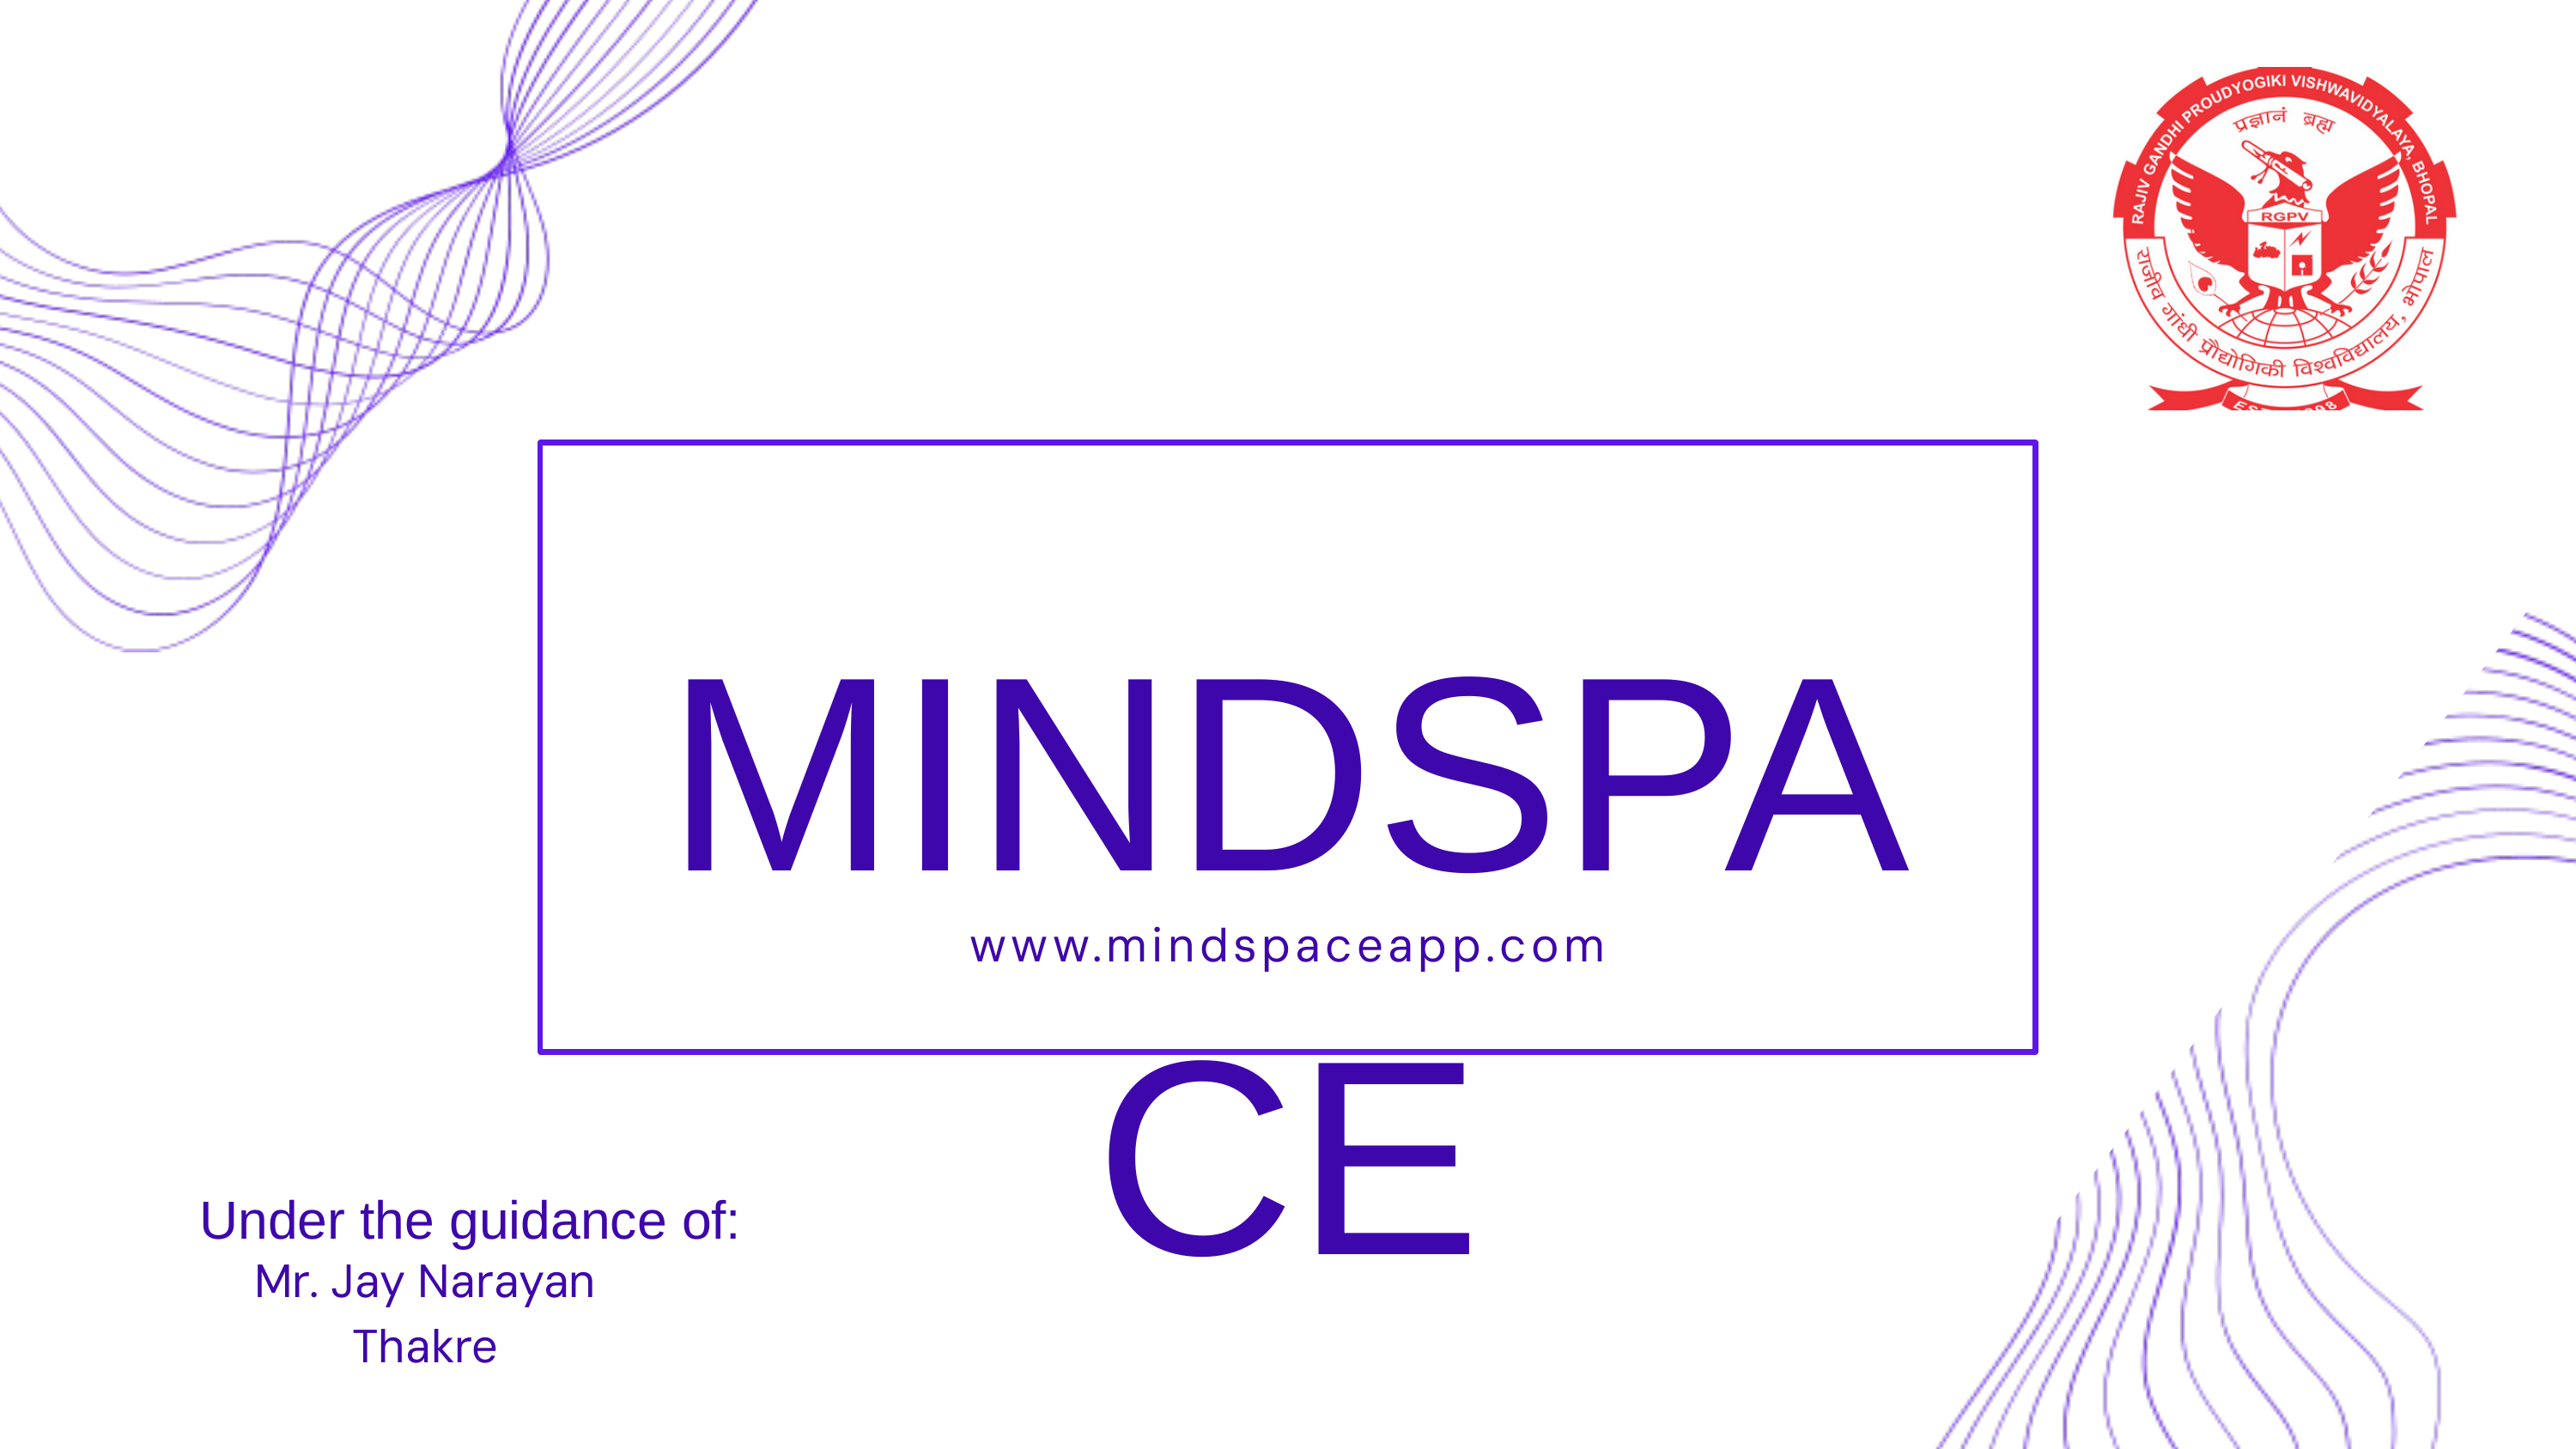

MINDSPACE

www.mindspaceapp.com
Under the guidance of:
Mr. Jay Narayan Thakre